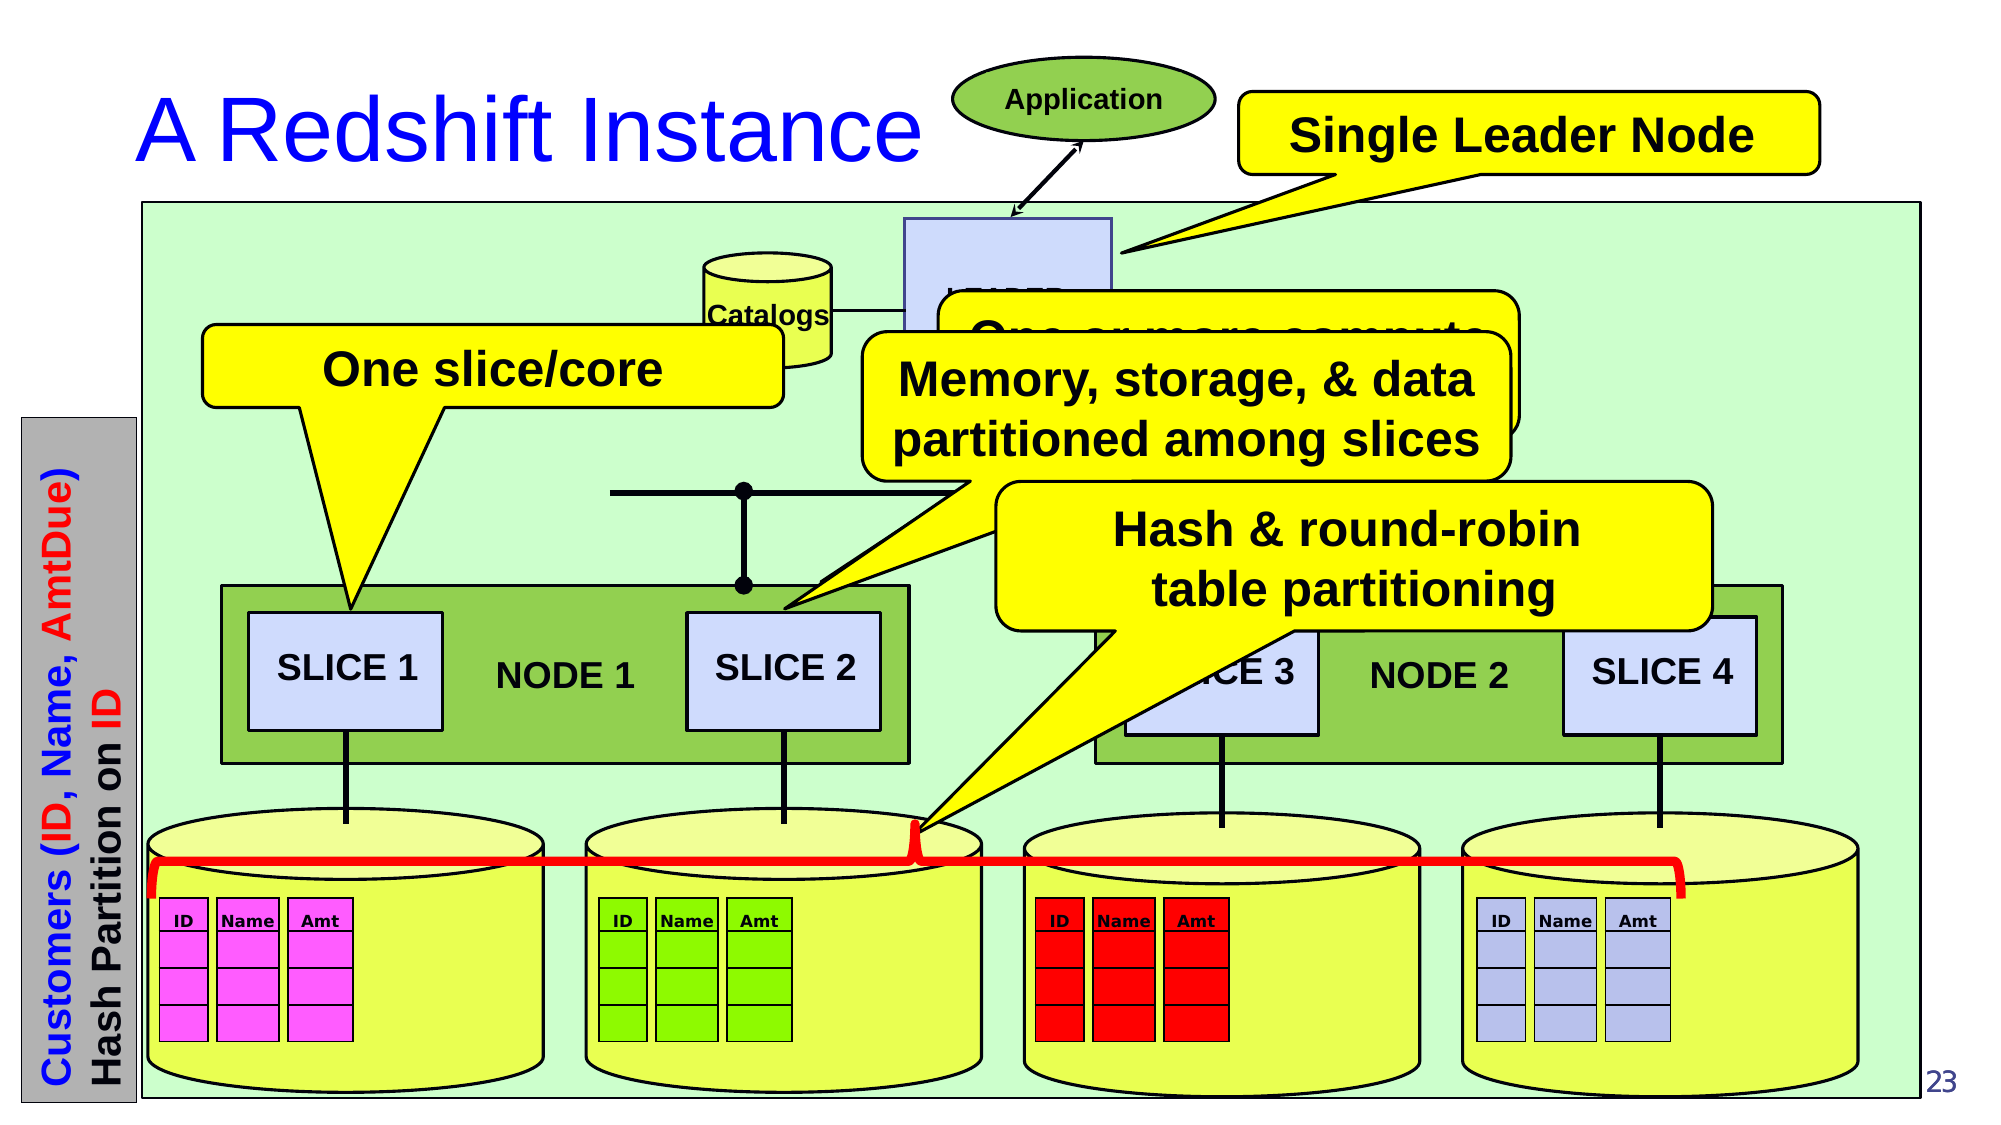

# A Redshift Instance

Application
Single Leader Node

LEADER
NODE

Catalogs
One or more compute nodes (EC2 instance)
One slice/core
Memory, storage, & data partitioned among slices

NODE
1
Hash & round-robin
table partitioning

NODE 1

SLICE 1

SLICE 2

NODE 2

SLICE 3

SLICE 4

Customers (ID, Name, AmtDue)
Hash Partition on ID
| ID |
| --- |
|  |
|  |
|  |
| Name |
| --- |
|  |
|  |
|  |
| Amt |
| --- |
|  |
|  |
|  |
| ID |
| --- |
|  |
|  |
|  |
| Name |
| --- |
|  |
|  |
|  |
| Amt |
| --- |
|  |
|  |
|  |
| ID |
| --- |
|  |
|  |
|  |
| Name |
| --- |
|  |
|  |
|  |
| Amt |
| --- |
|  |
|  |
|  |
| ID |
| --- |
|  |
|  |
|  |
| Name |
| --- |
|  |
|  |
|  |
| Amt |
| --- |
|  |
|  |
|  |
23
23